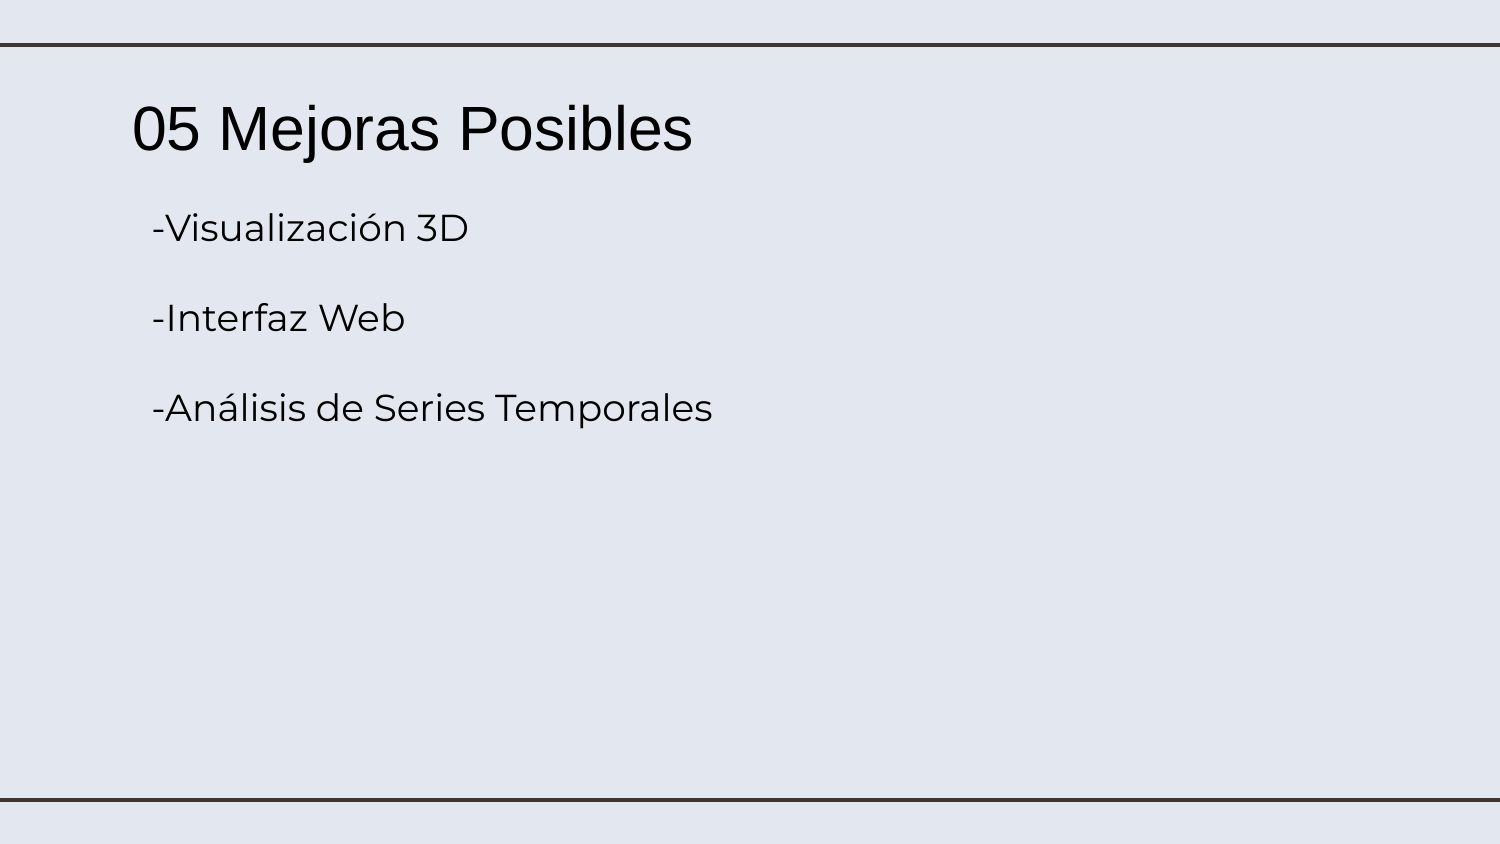

# 05 Mejoras Posibles

-Visualización 3D

-Interfaz Web

-Análisis de Series Temporales